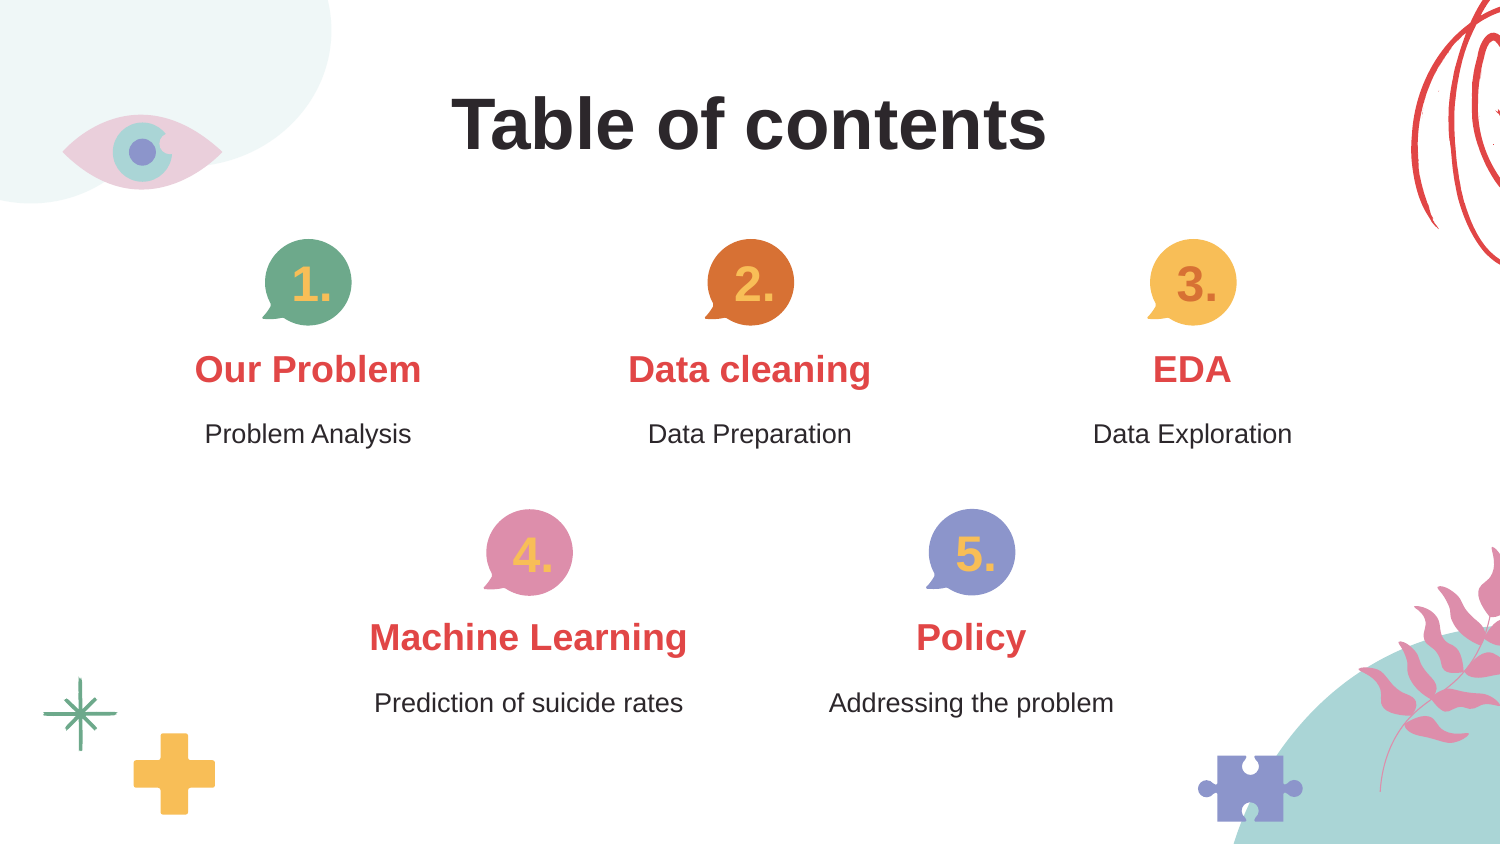

Table of contents
1.
2.
3.

# Our Problem
Data cleaning
EDA
Problem Analysis
Data Preparation
Data Exploration
5.

4.

Machine Learning
Policy
Prediction of suicide rates
Addressing the problem